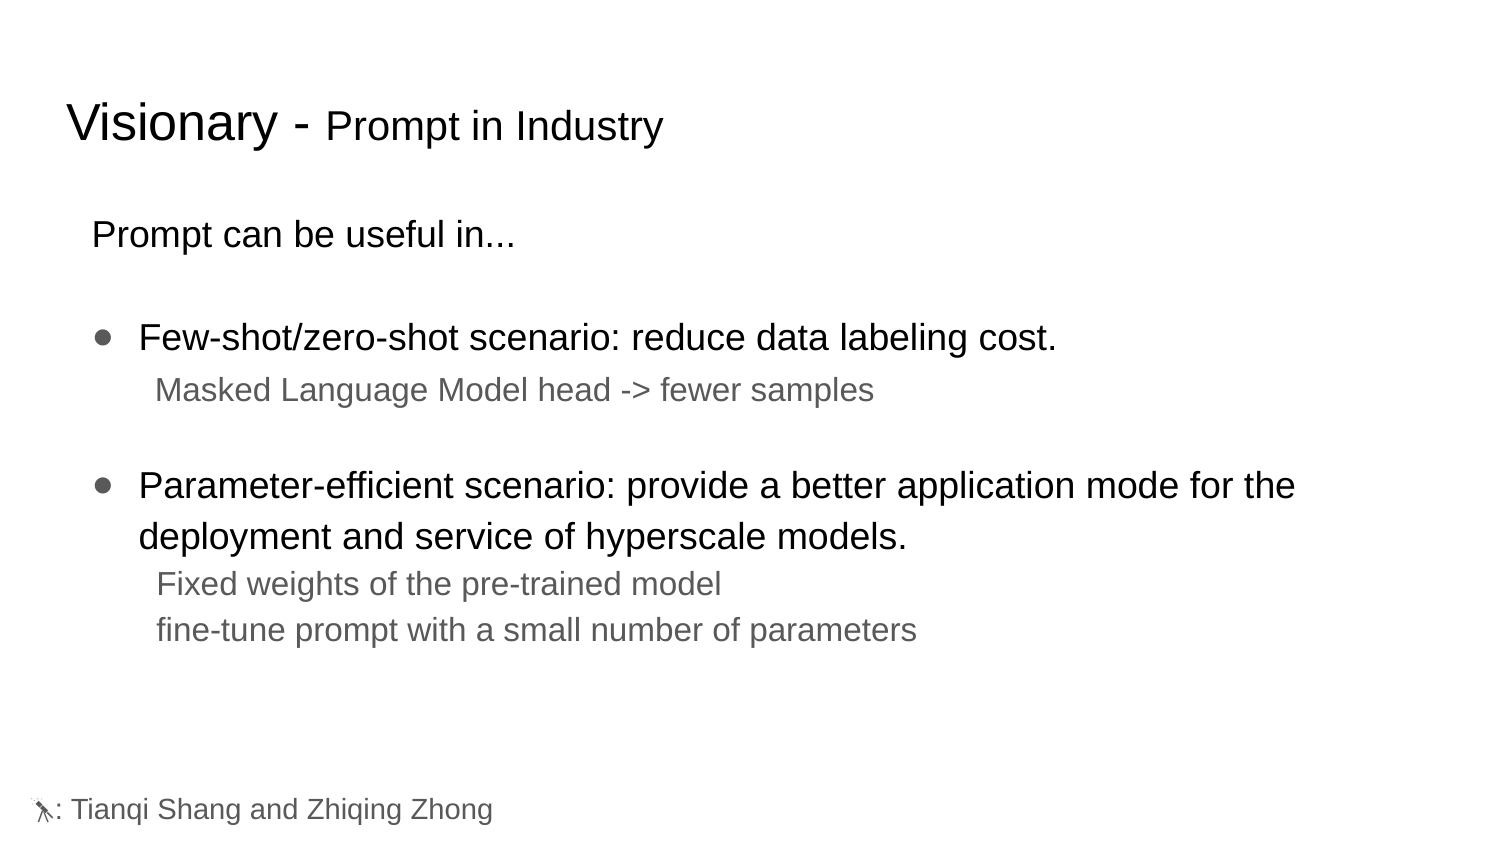

# Visionary - Prompt in Industry
Prompt can be useful in...

Few-shot/zero-shot scenario: reduce data labeling cost.
      Masked Language Model head -> fewer samples

Parameter-efficient scenario: provide a better application mode for the deployment and service of hyperscale models.
       Fixed weights of the pre-trained model
       fine-tune prompt with a small number of parameters

🔭: Tianqi Shang and Zhiqing Zhong